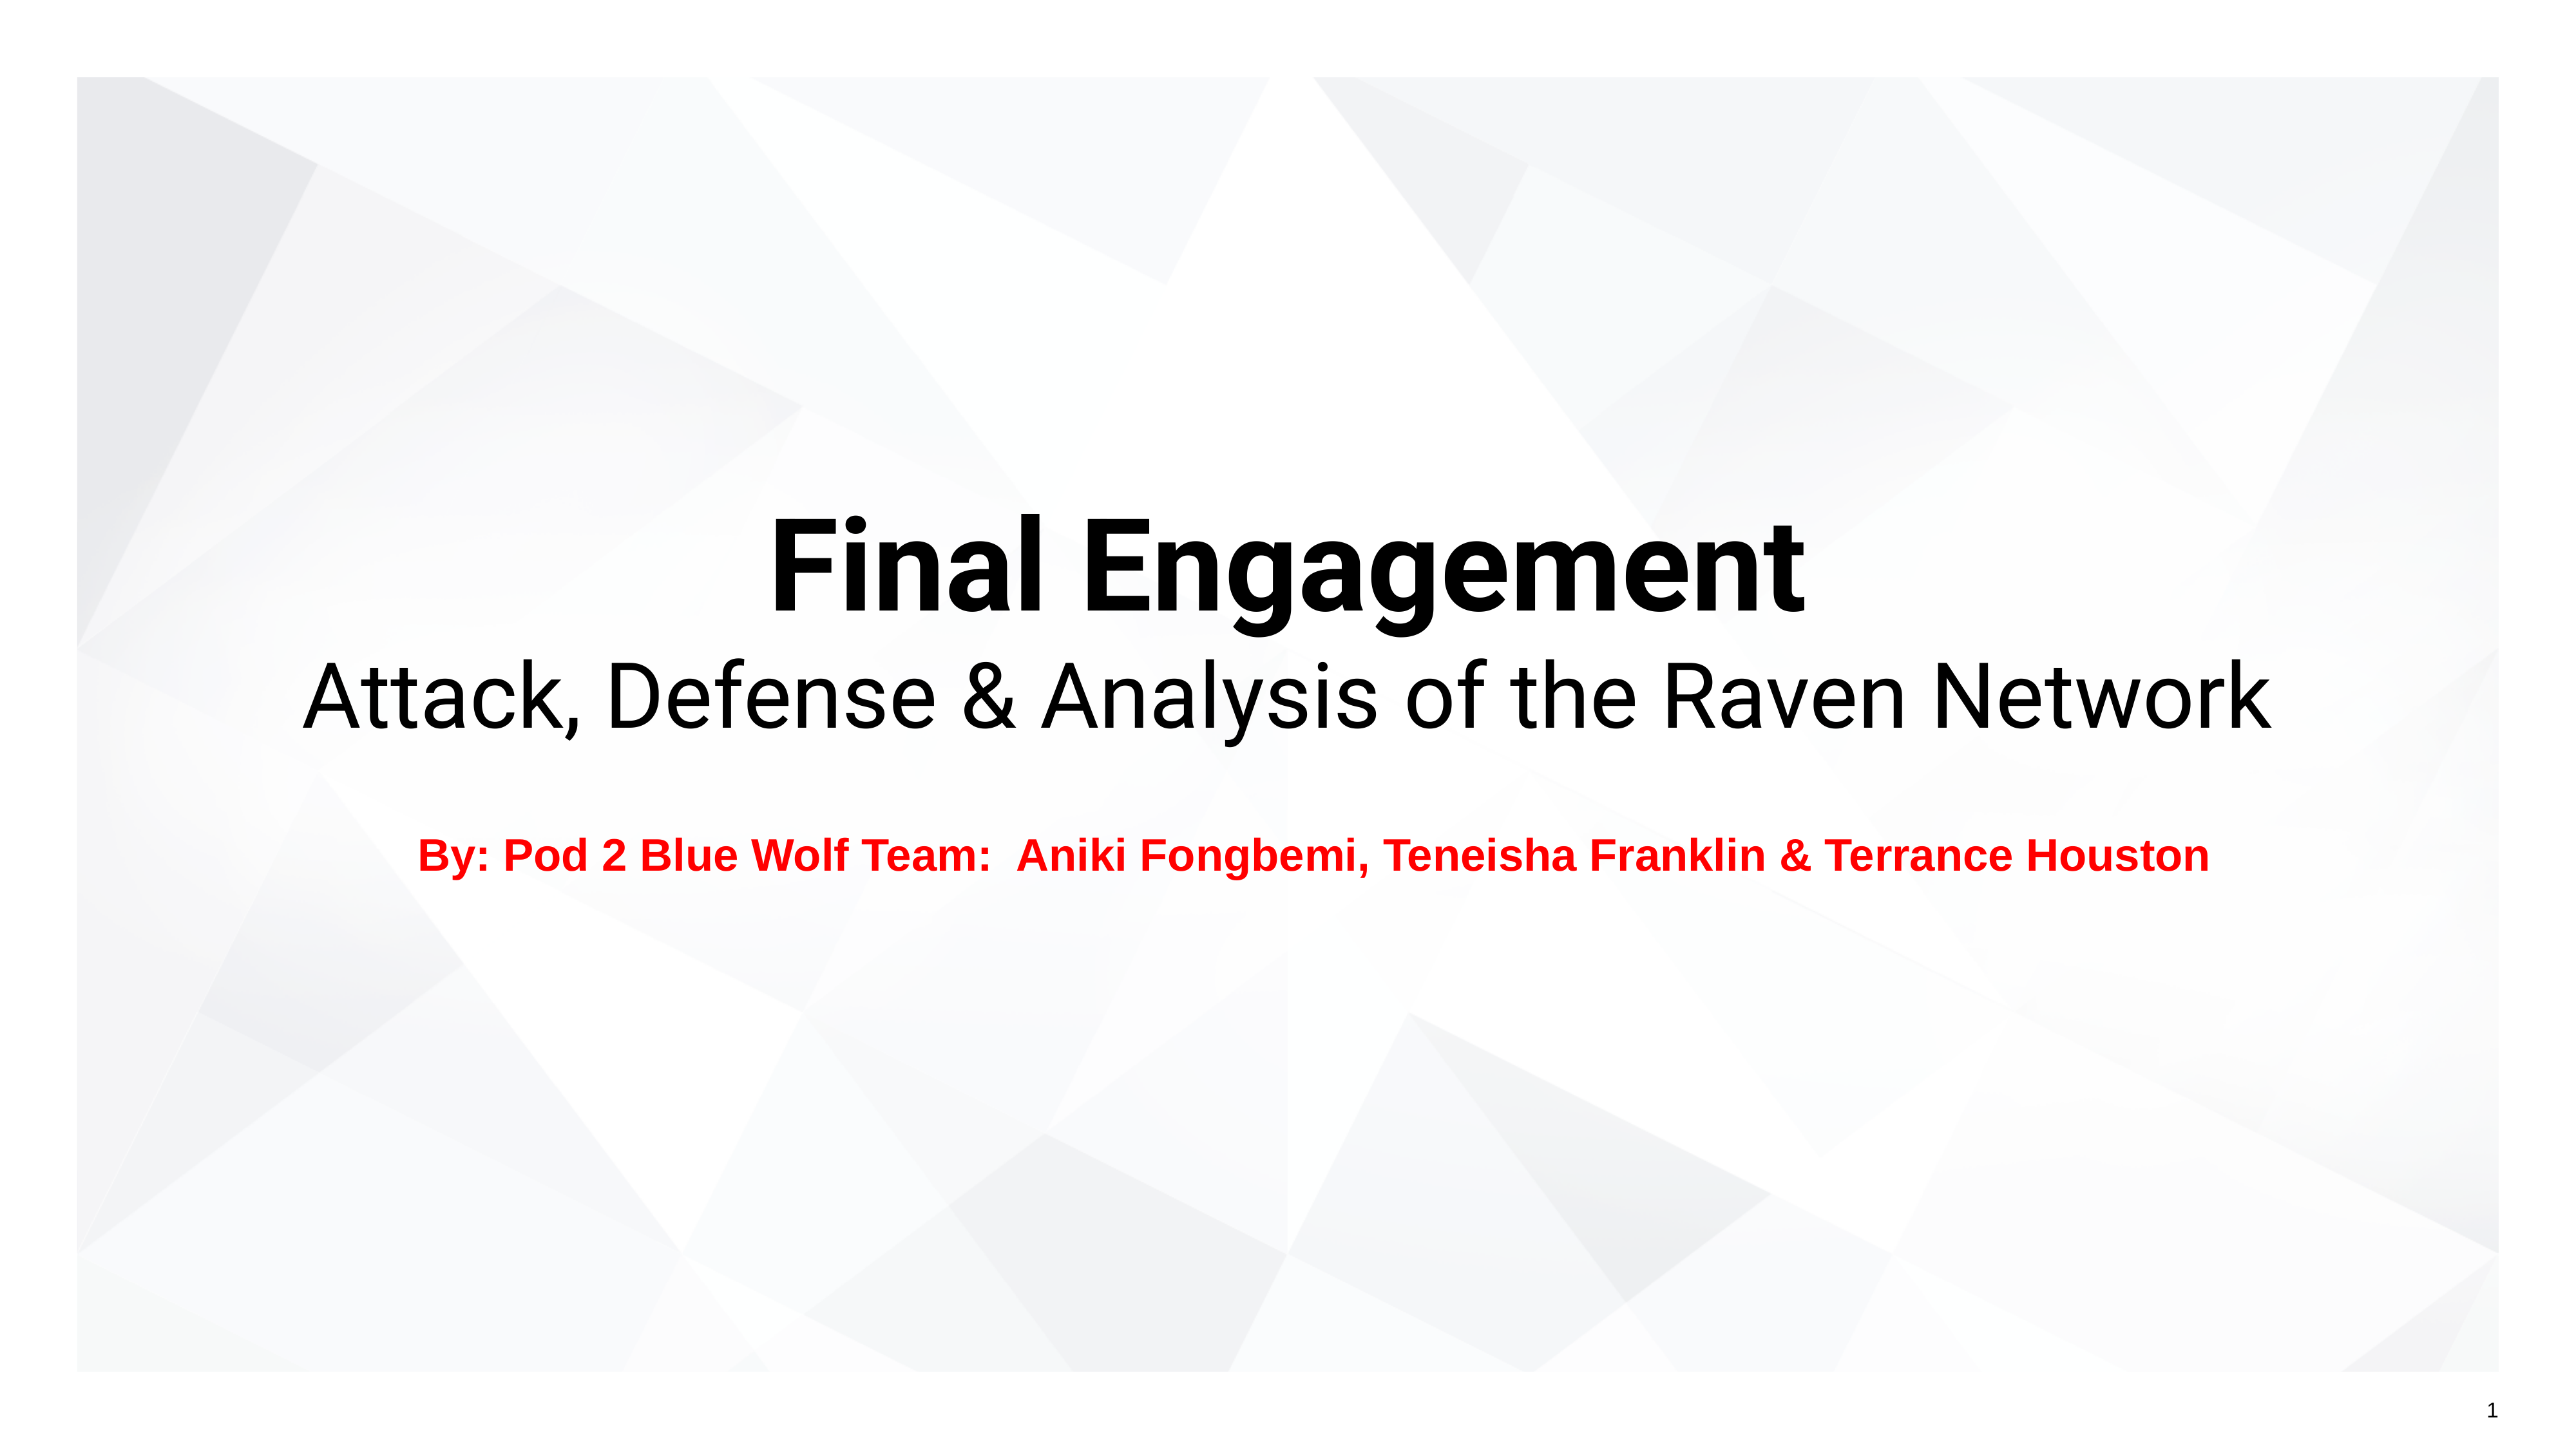

# Final Engagement
Attack, Defense & Analysis of the Raven Network
By: Pod 2 Blue Wolf Team:  Aniki Fongbemi, Teneisha Franklin & Terrance Houston
1